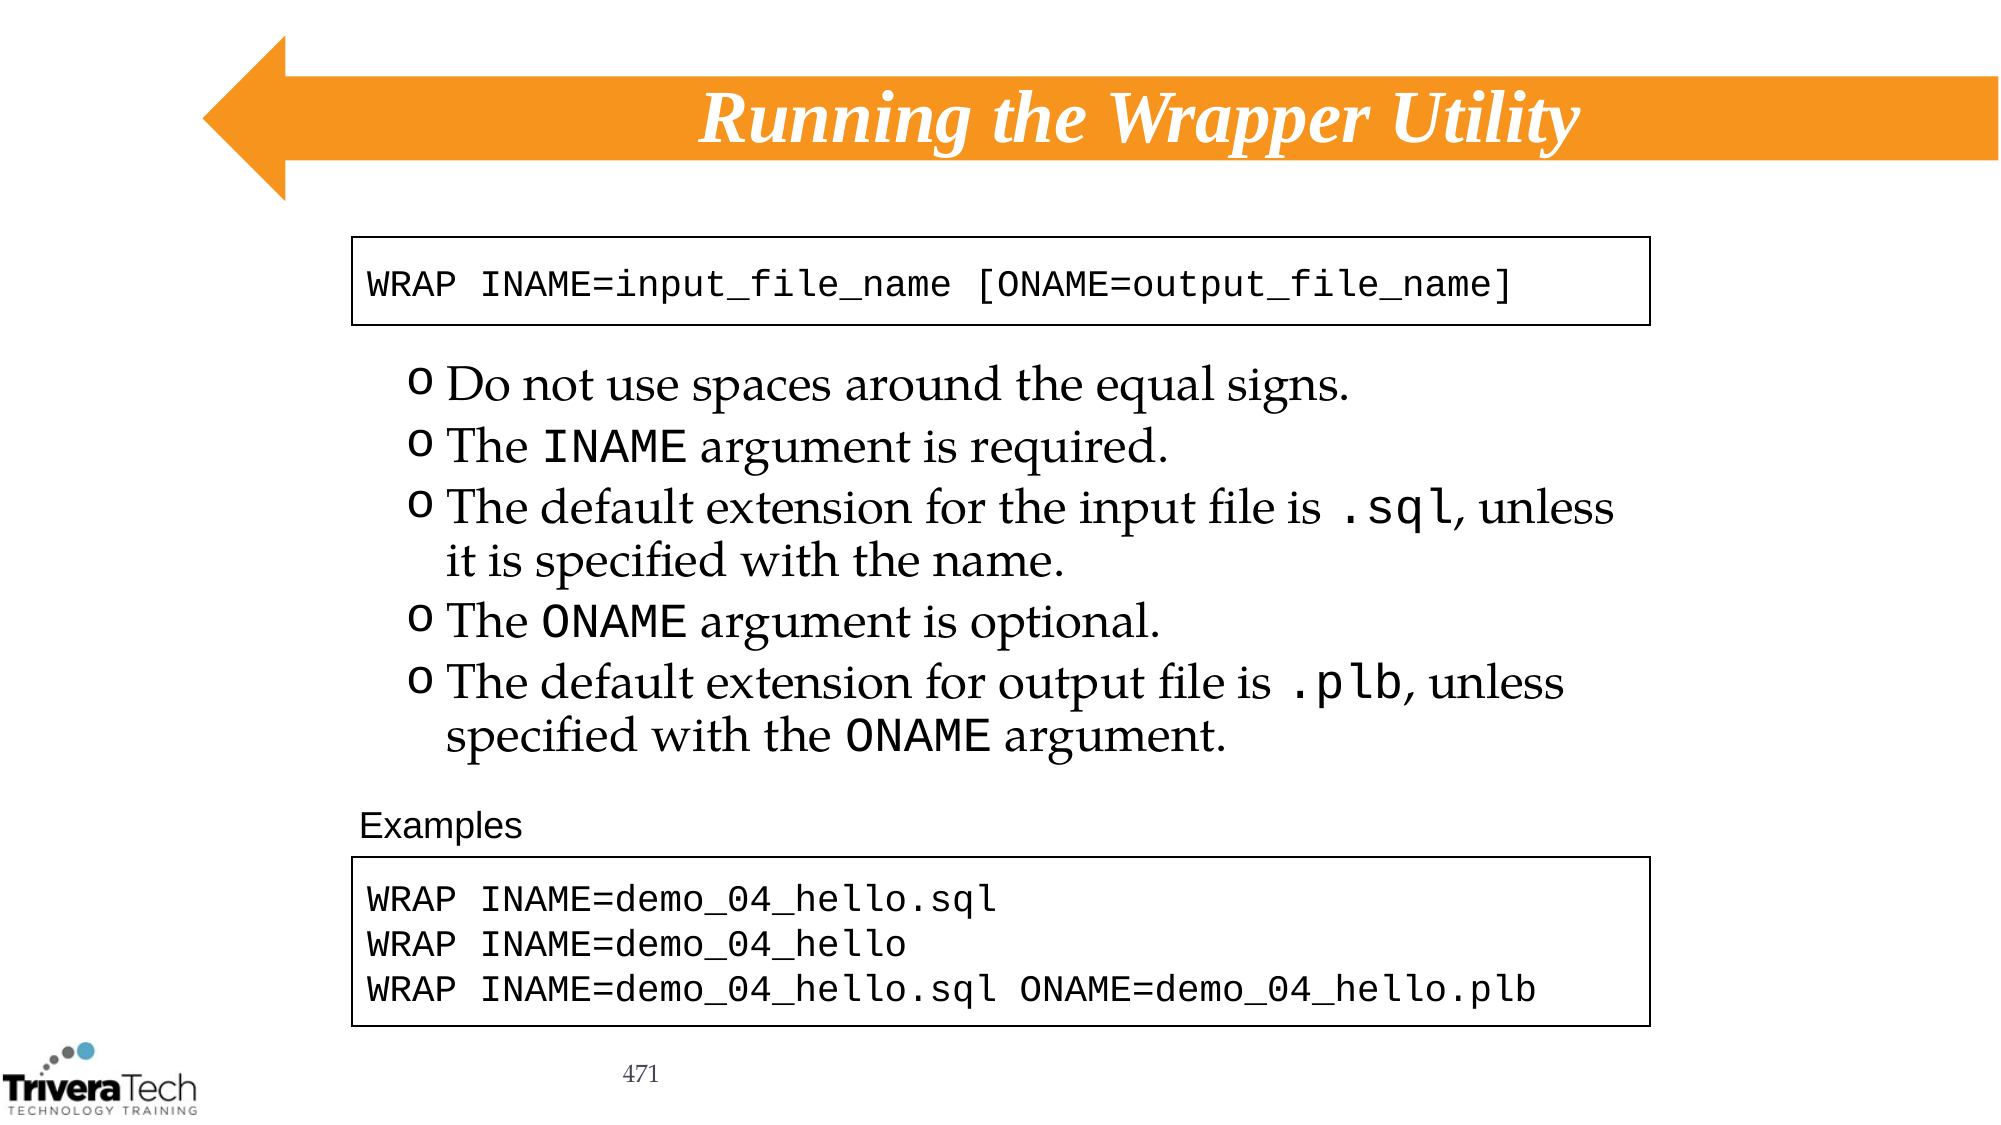

# Running the Wrapper Utility
WRAP INAME=input_file_name [ONAME=output_file_name]

Do not use spaces around the equal signs.
The INAME argument is required.
The default extension for the input file is .sql, unless it is specified with the name.
The ONAME argument is optional.
The default extension for output file is .plb, unless specified with the ONAME argument.
Examples
WRAP INAME=demo_04_hello.sql
WRAP INAME=demo_04_hello
WRAP INAME=demo_04_hello.sql ONAME=demo_04_hello.plb
471